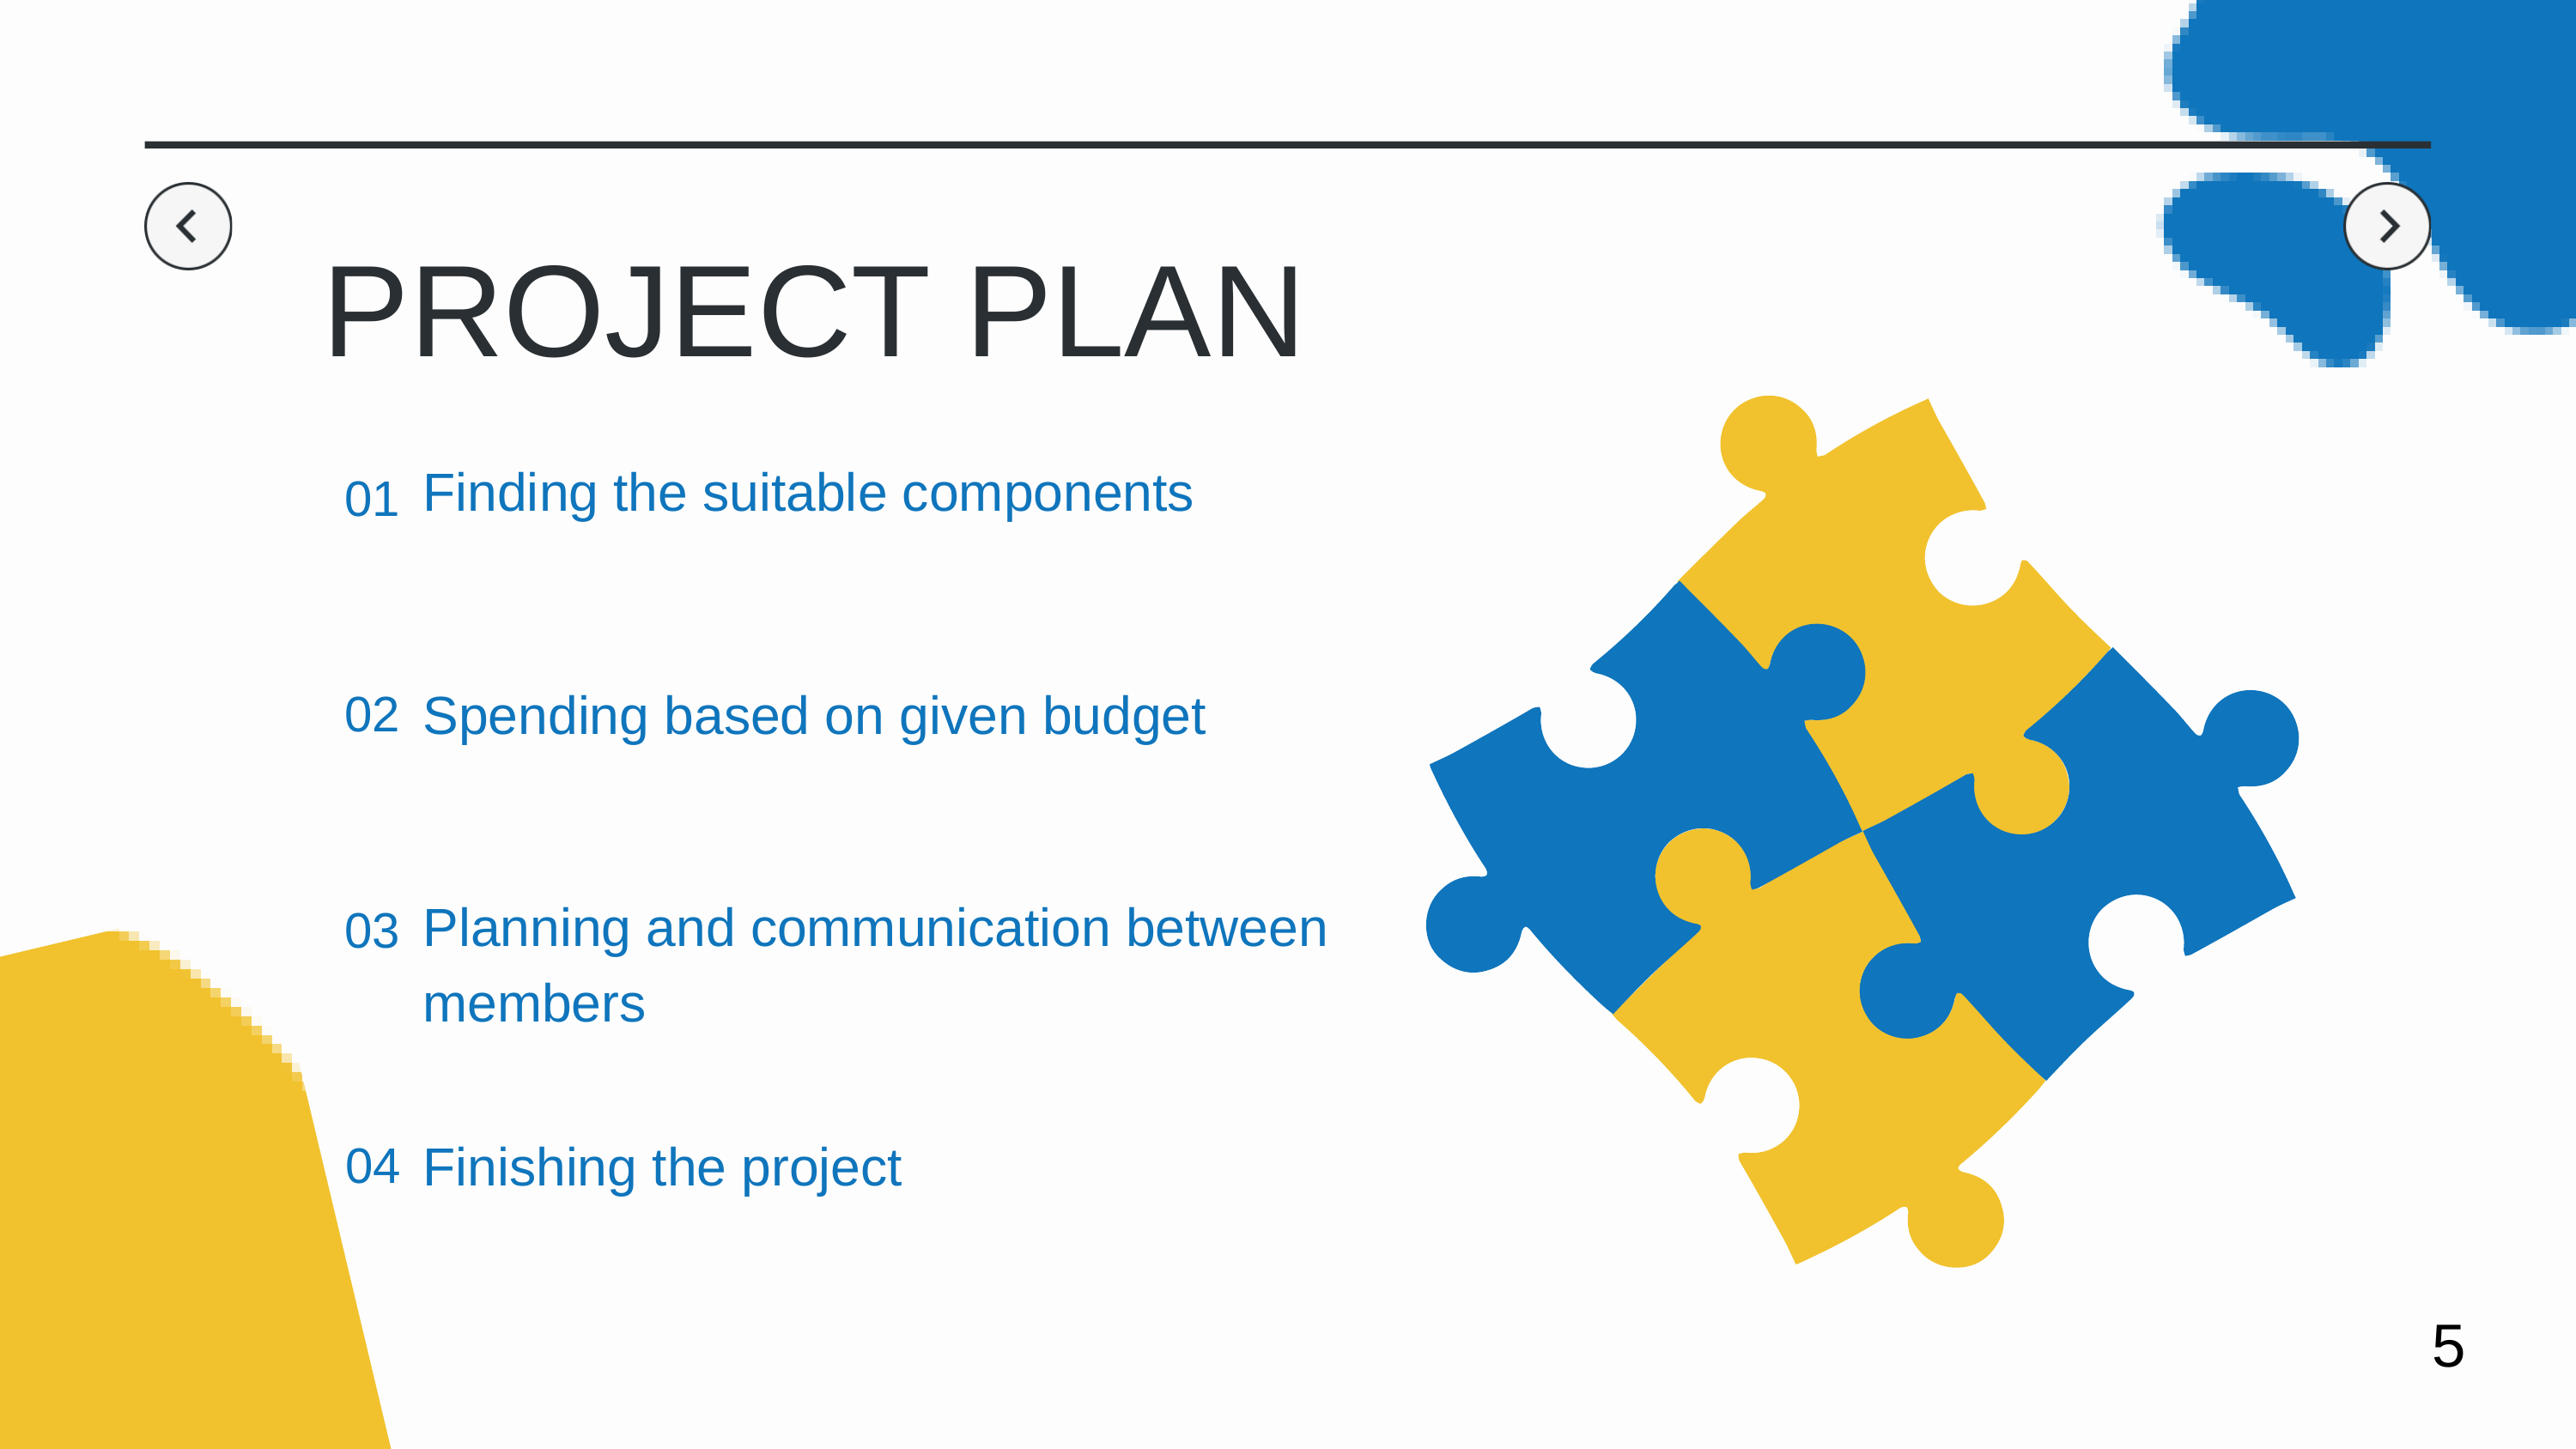

PROJECT PLAN
Finding the suitable components

01

Spending based on given budget
02

Planning and communication between members

03

Finishing the project
04
5